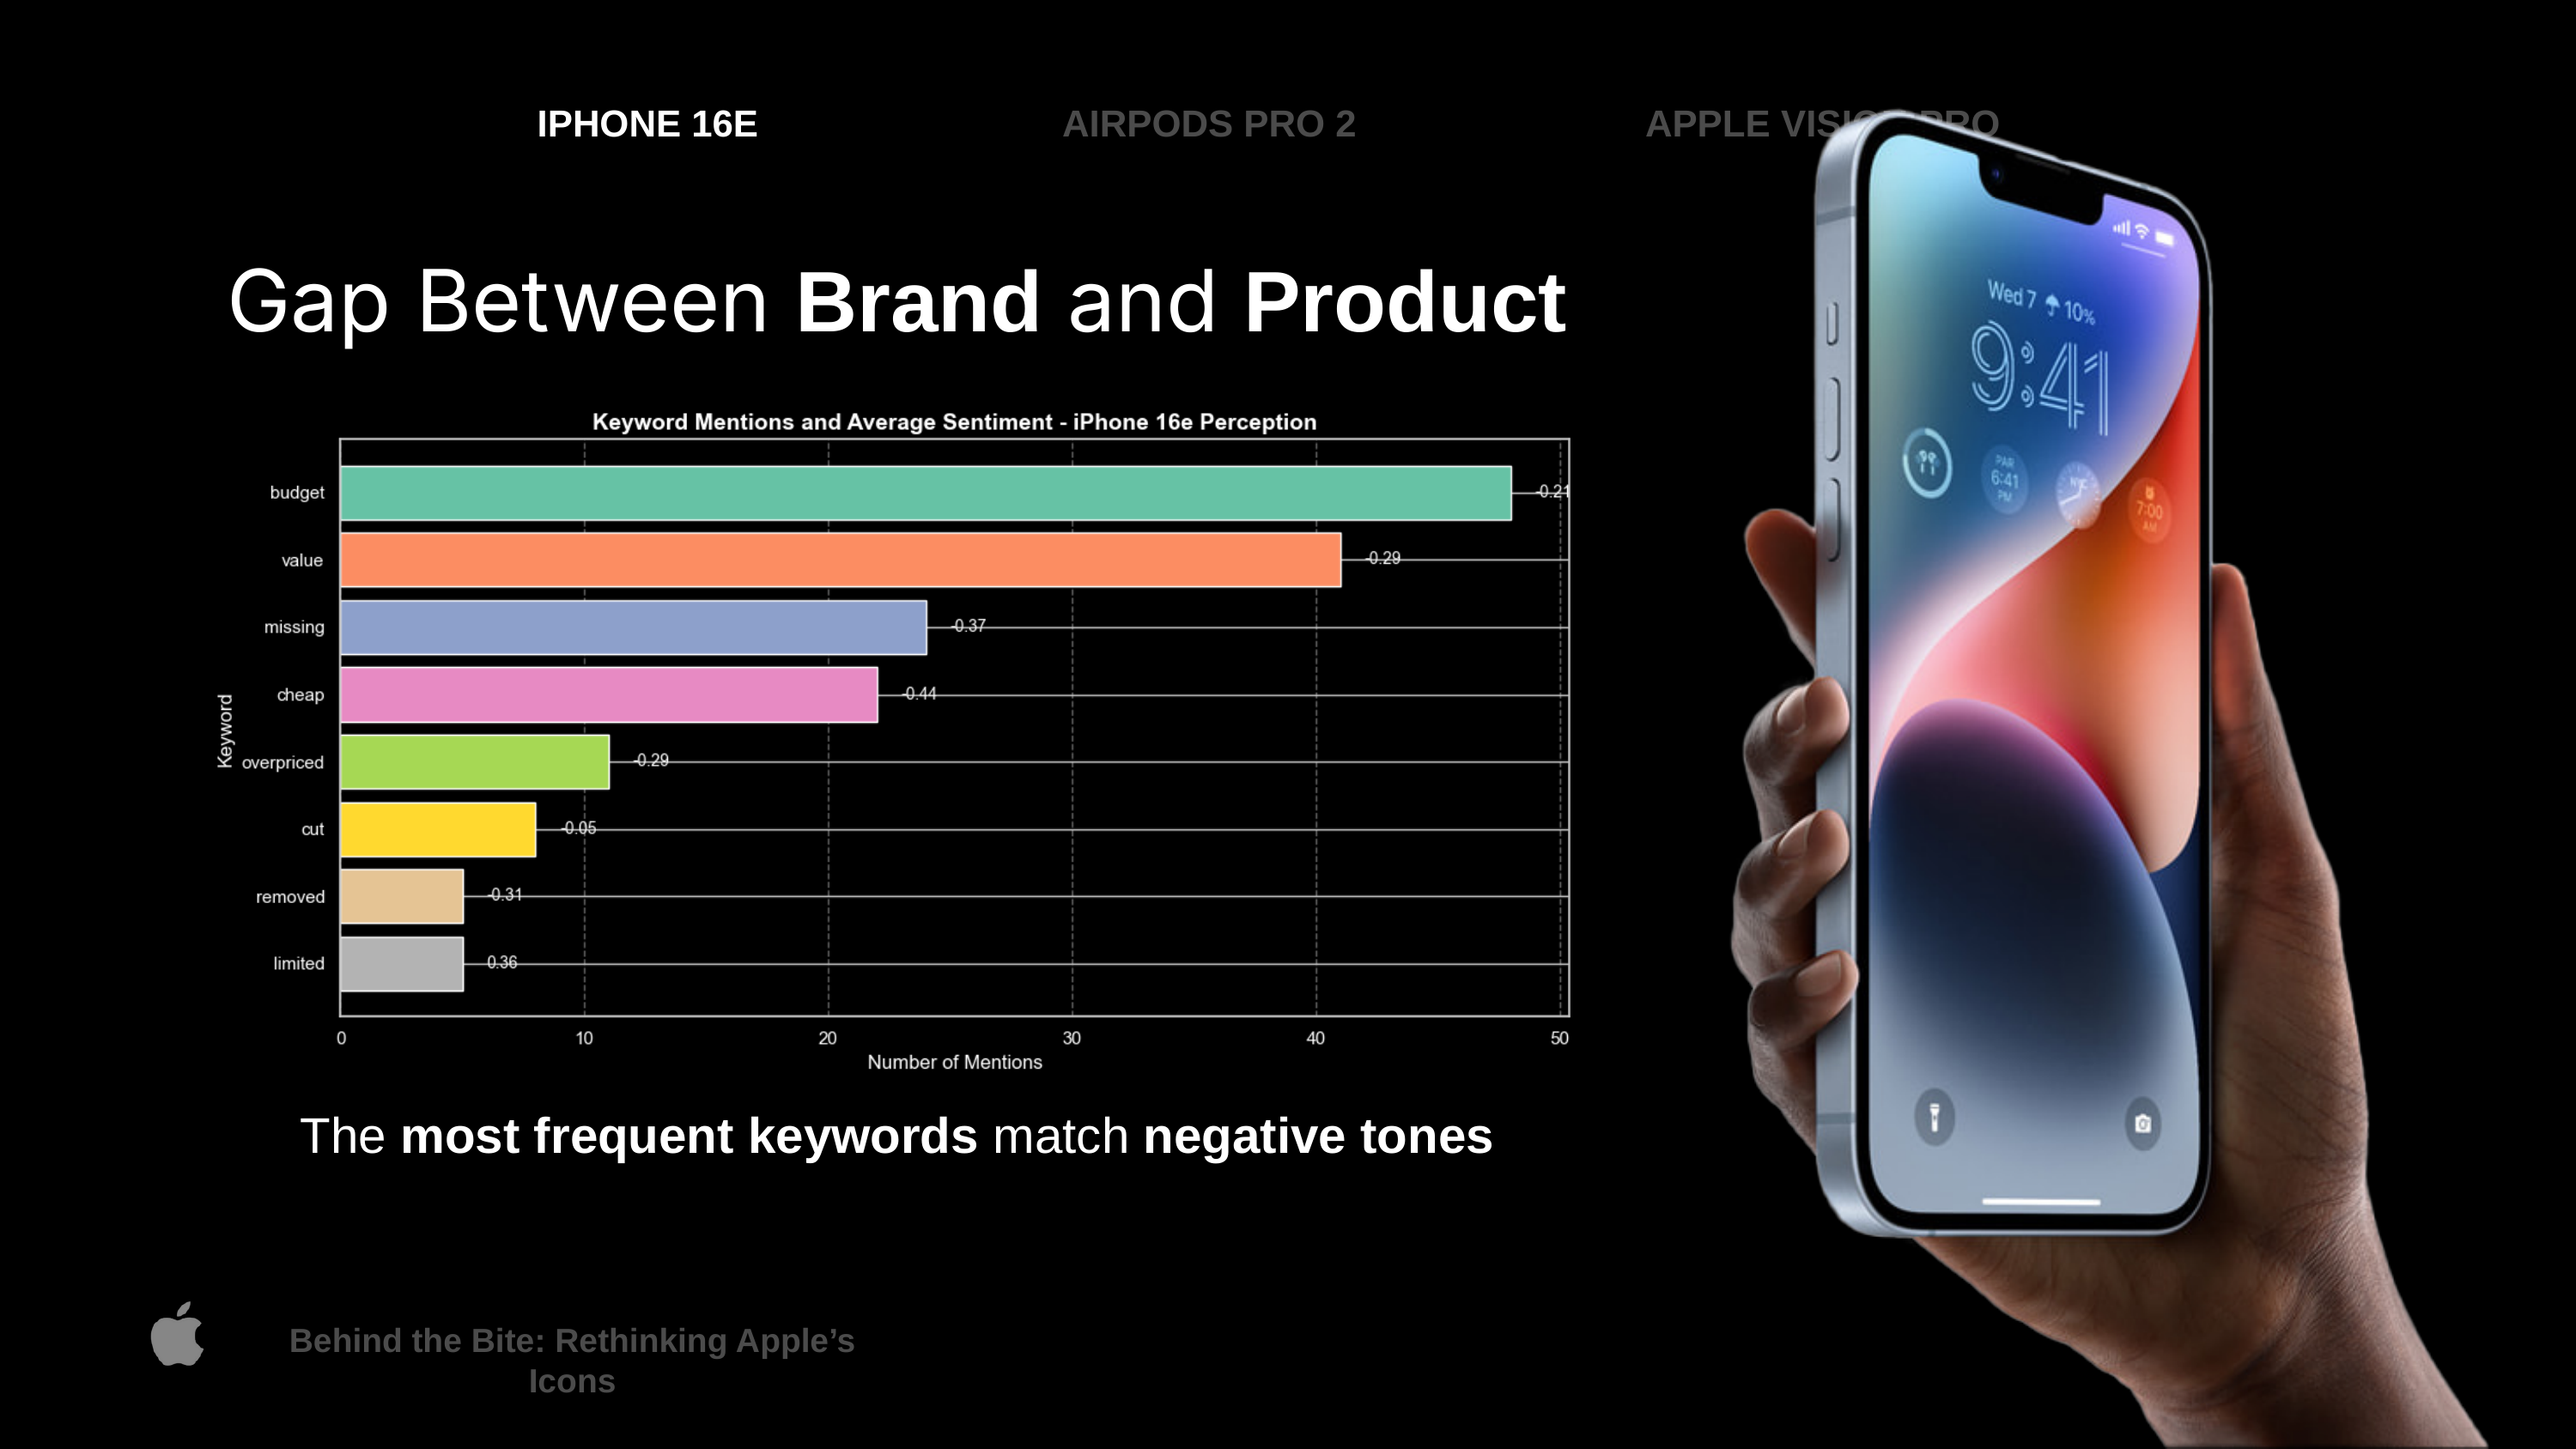

IPHONE 16E
AIRPODS PRO 2
APPLE VISION PRO
Gap Between Brand and Product

The most frequent keywords match negative tones

Behind the Bite: Rethinking Apple’s Icons